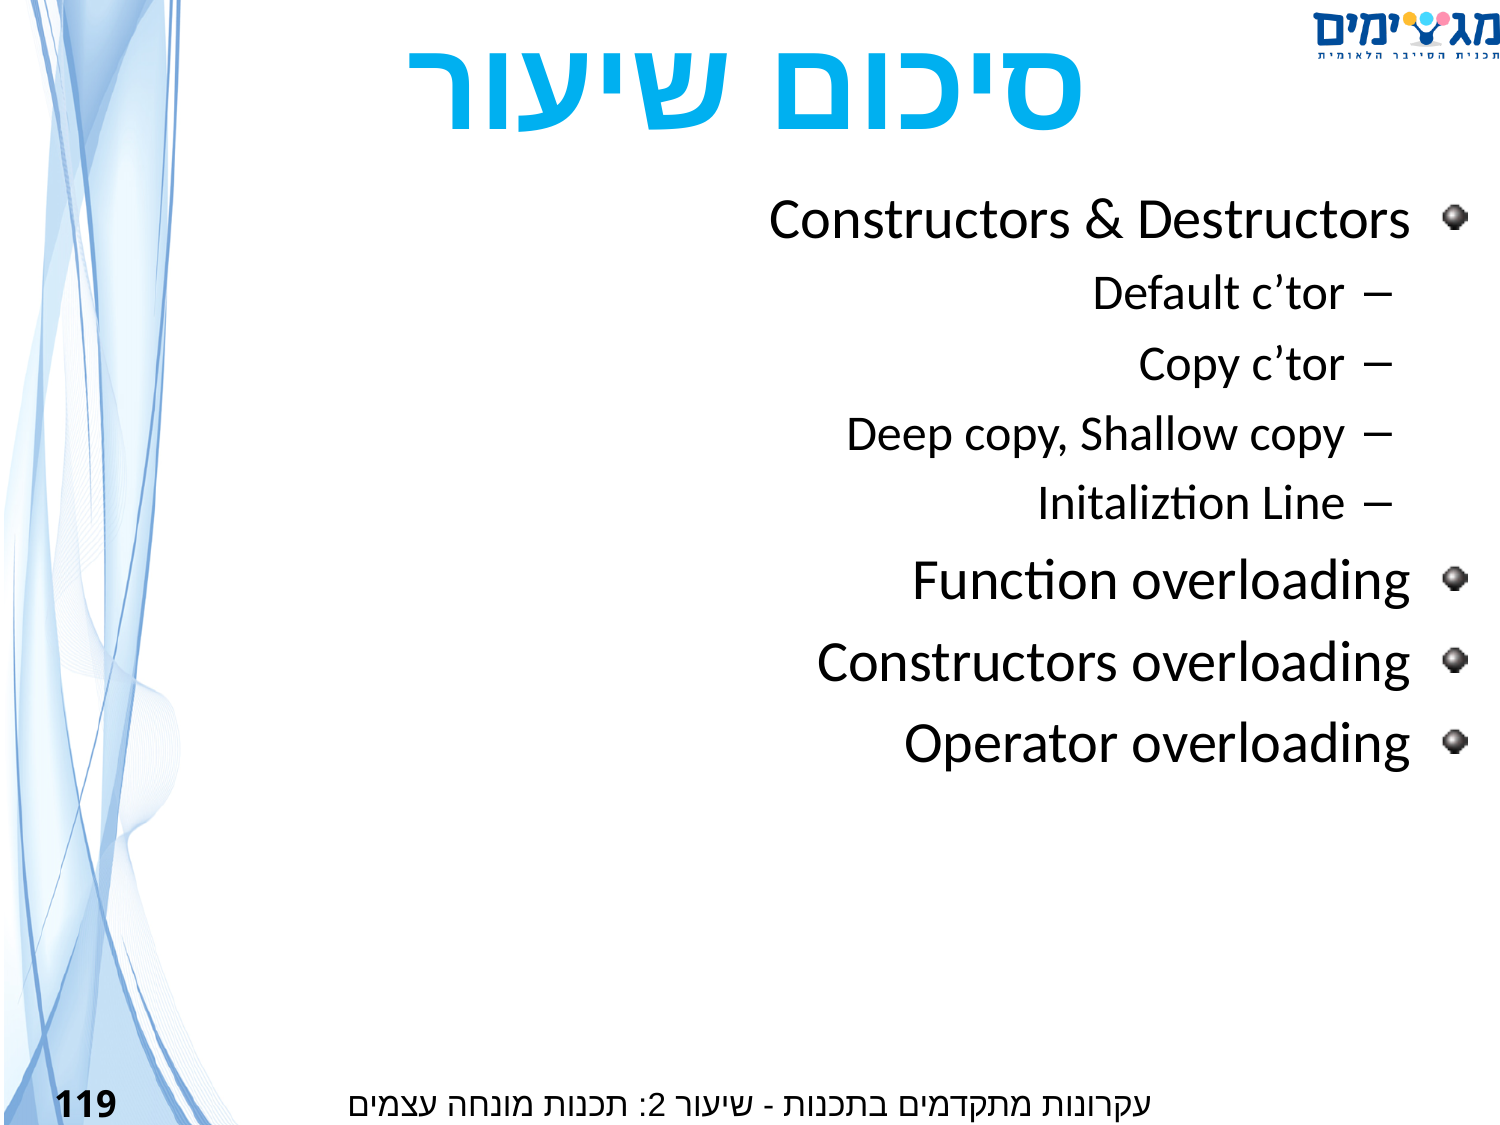

סיכום שיעור
Constructors & Destructors
Default c’tor
Copy c’tor
Deep copy, Shallow copy
Initaliztion Line
Function overloading
Constructors overloading
Operator overloading